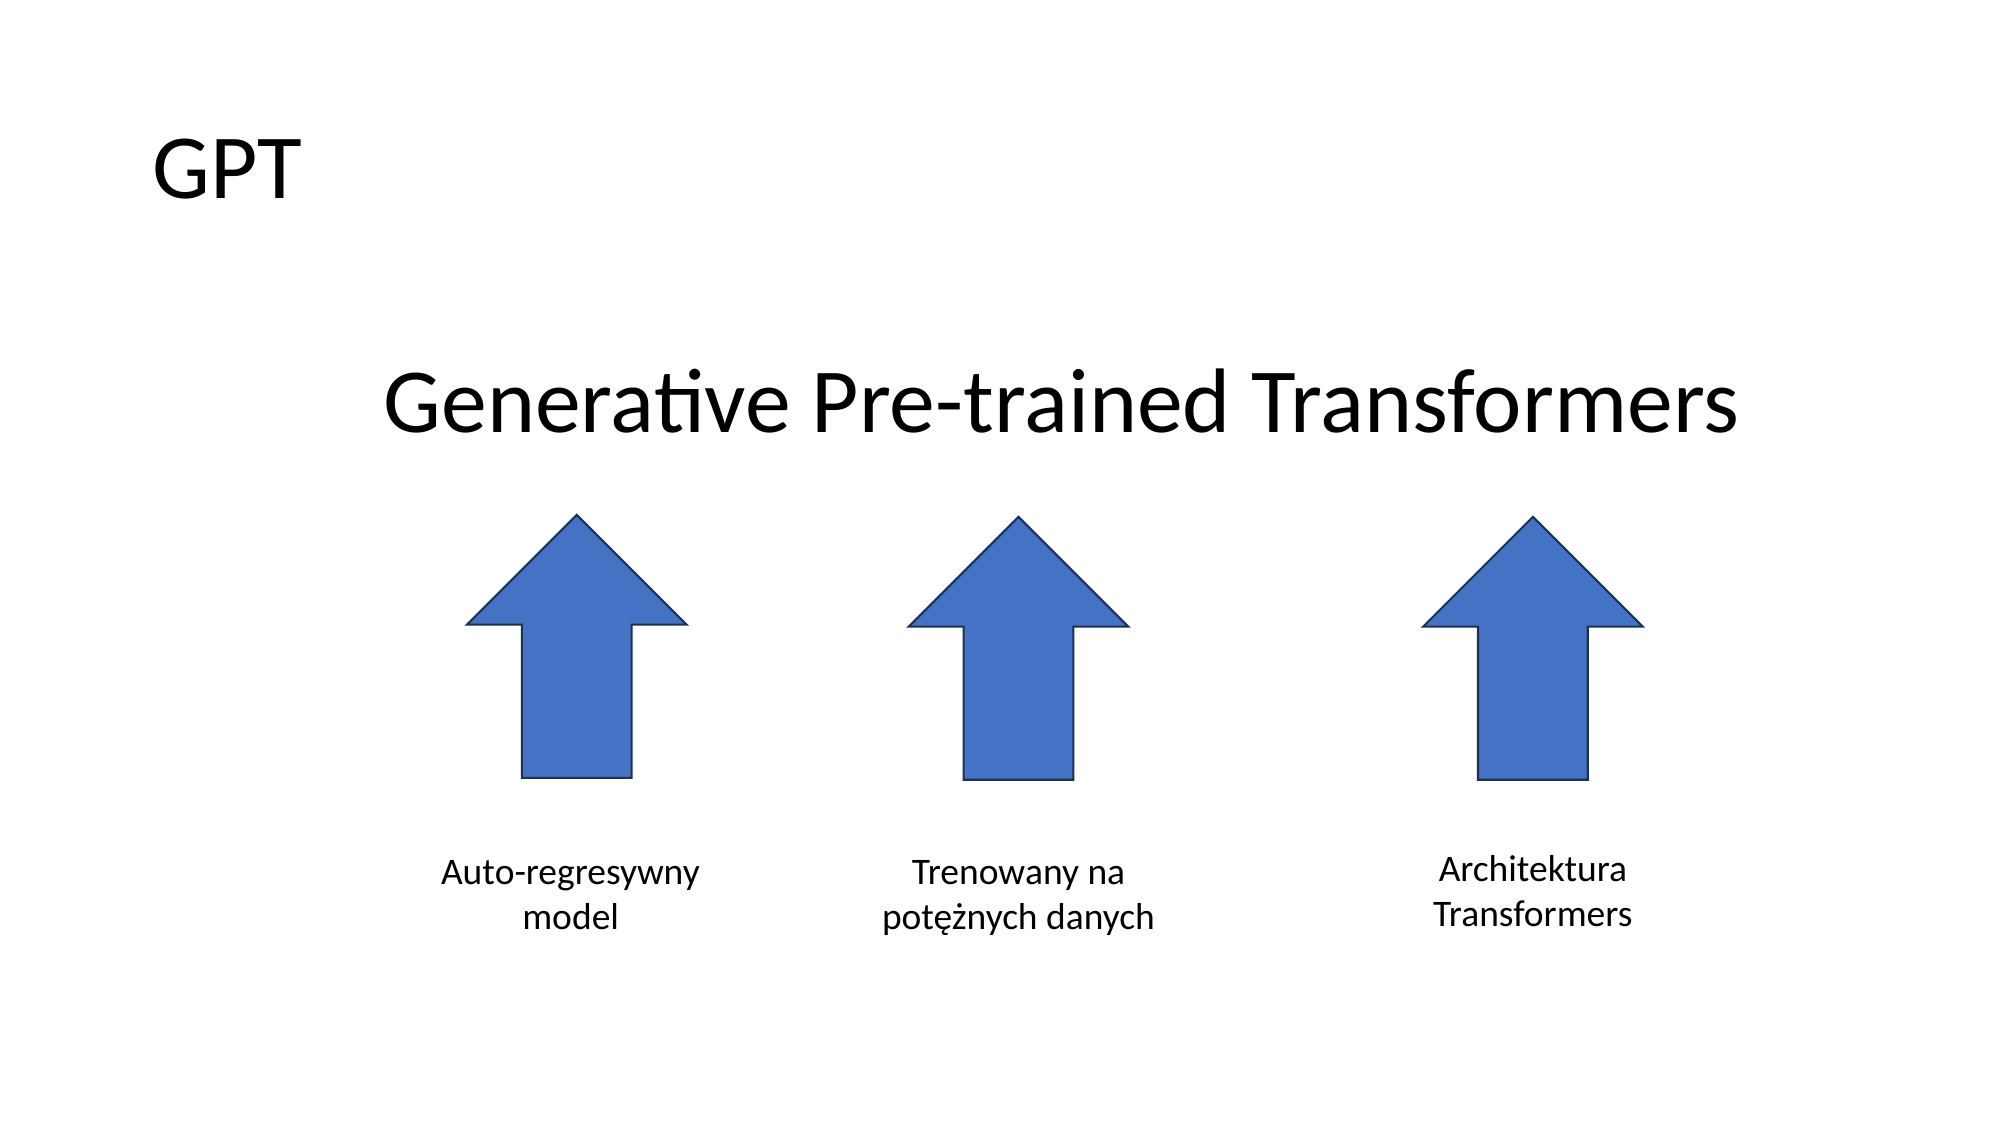

# GPT
Generative Pre-trained Transformers

Architektura Transformers
Trenowany na potężnych danych
Auto-regresywny model